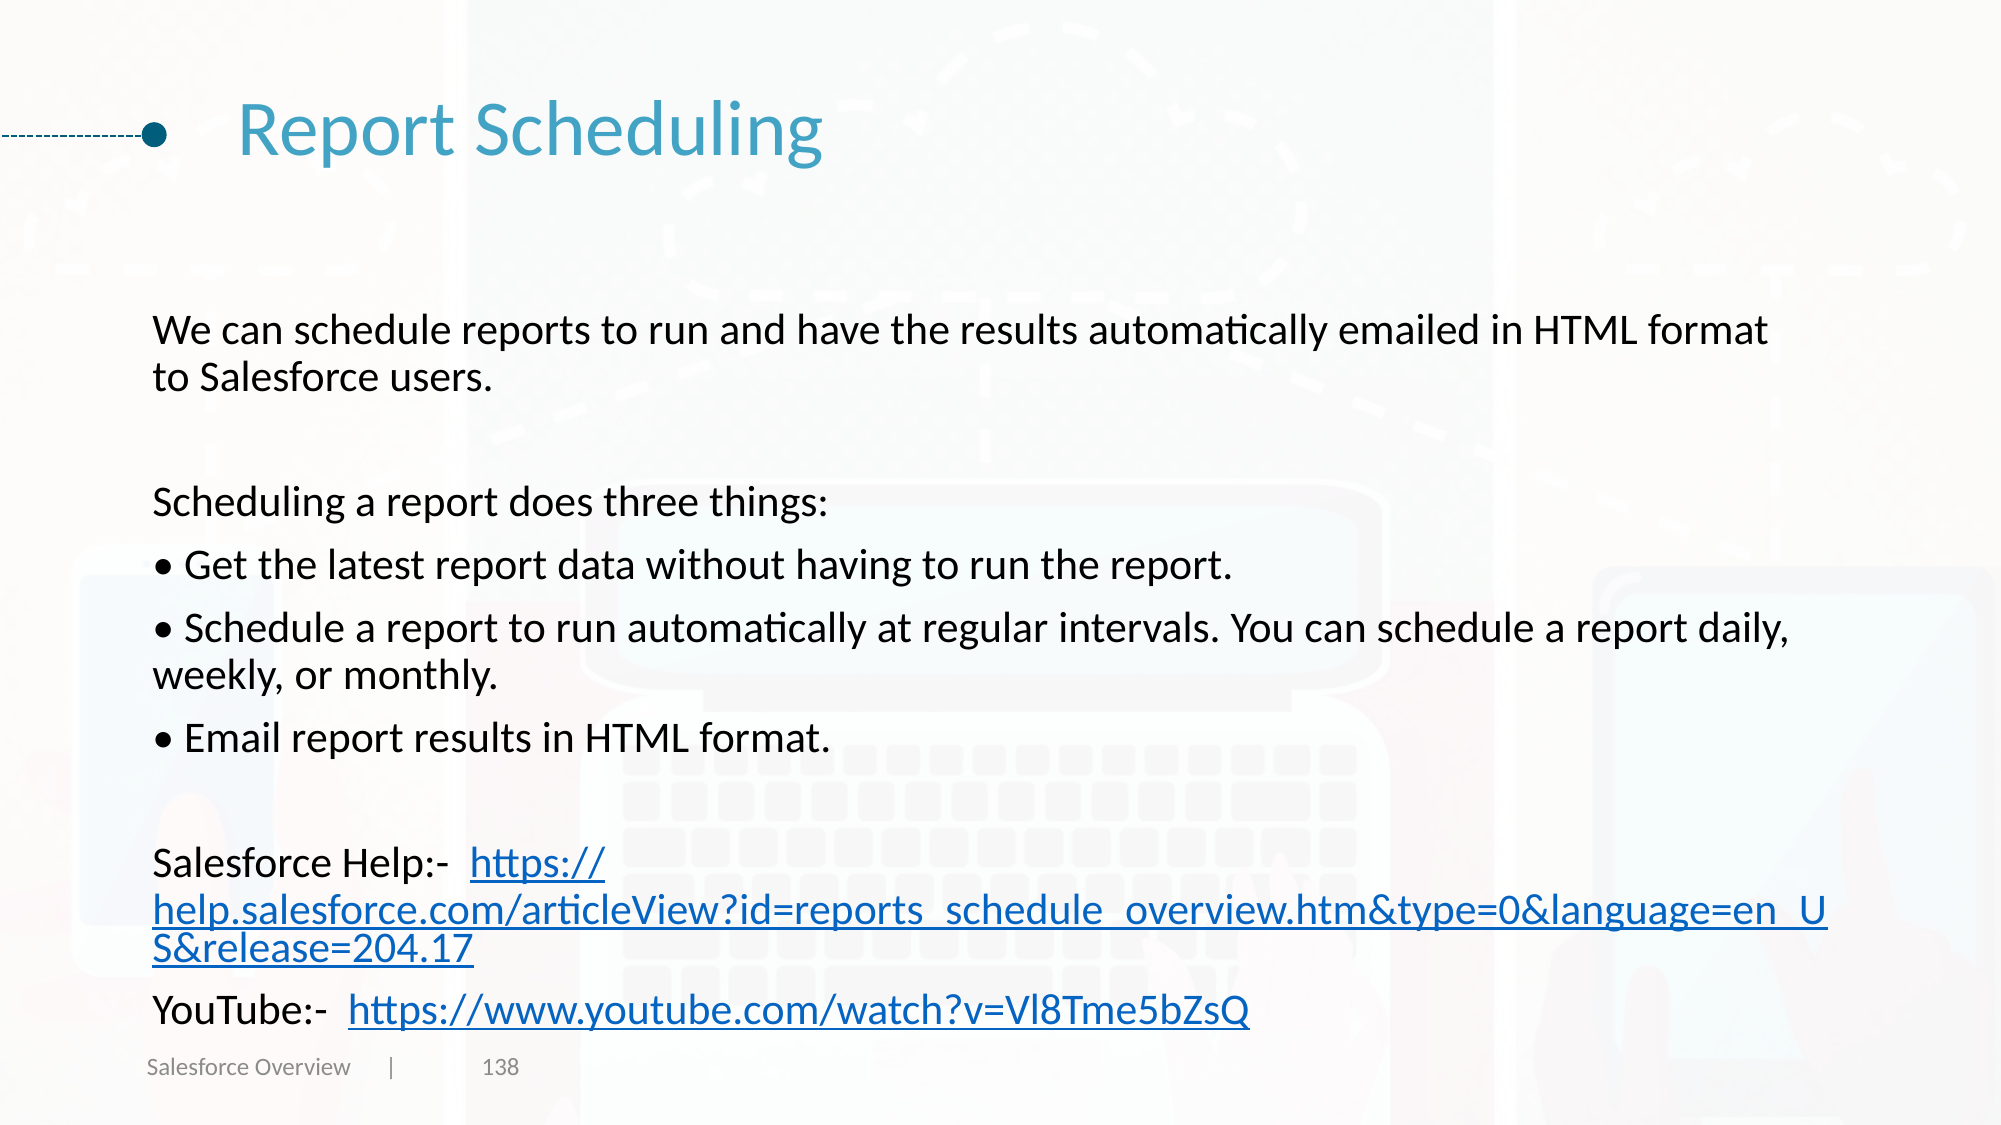

# Report Scheduling
We can schedule reports to run and have the results automatically emailed in HTML format to Salesforce users.

Scheduling a report does three things:
• Get the latest report data without having to run the report.
• Schedule a report to run automatically at regular intervals. You can schedule a report daily, weekly, or monthly.
• Email report results in HTML format.

Salesforce Help:-  https://help.salesforce.com/articleView?id=reports_schedule_overview.htm&type=0&language=en_US&release=204.17
YouTube:-  https://www.youtube.com/watch?v=Vl8Tme5bZsQ

Salesforce Overview      |
138